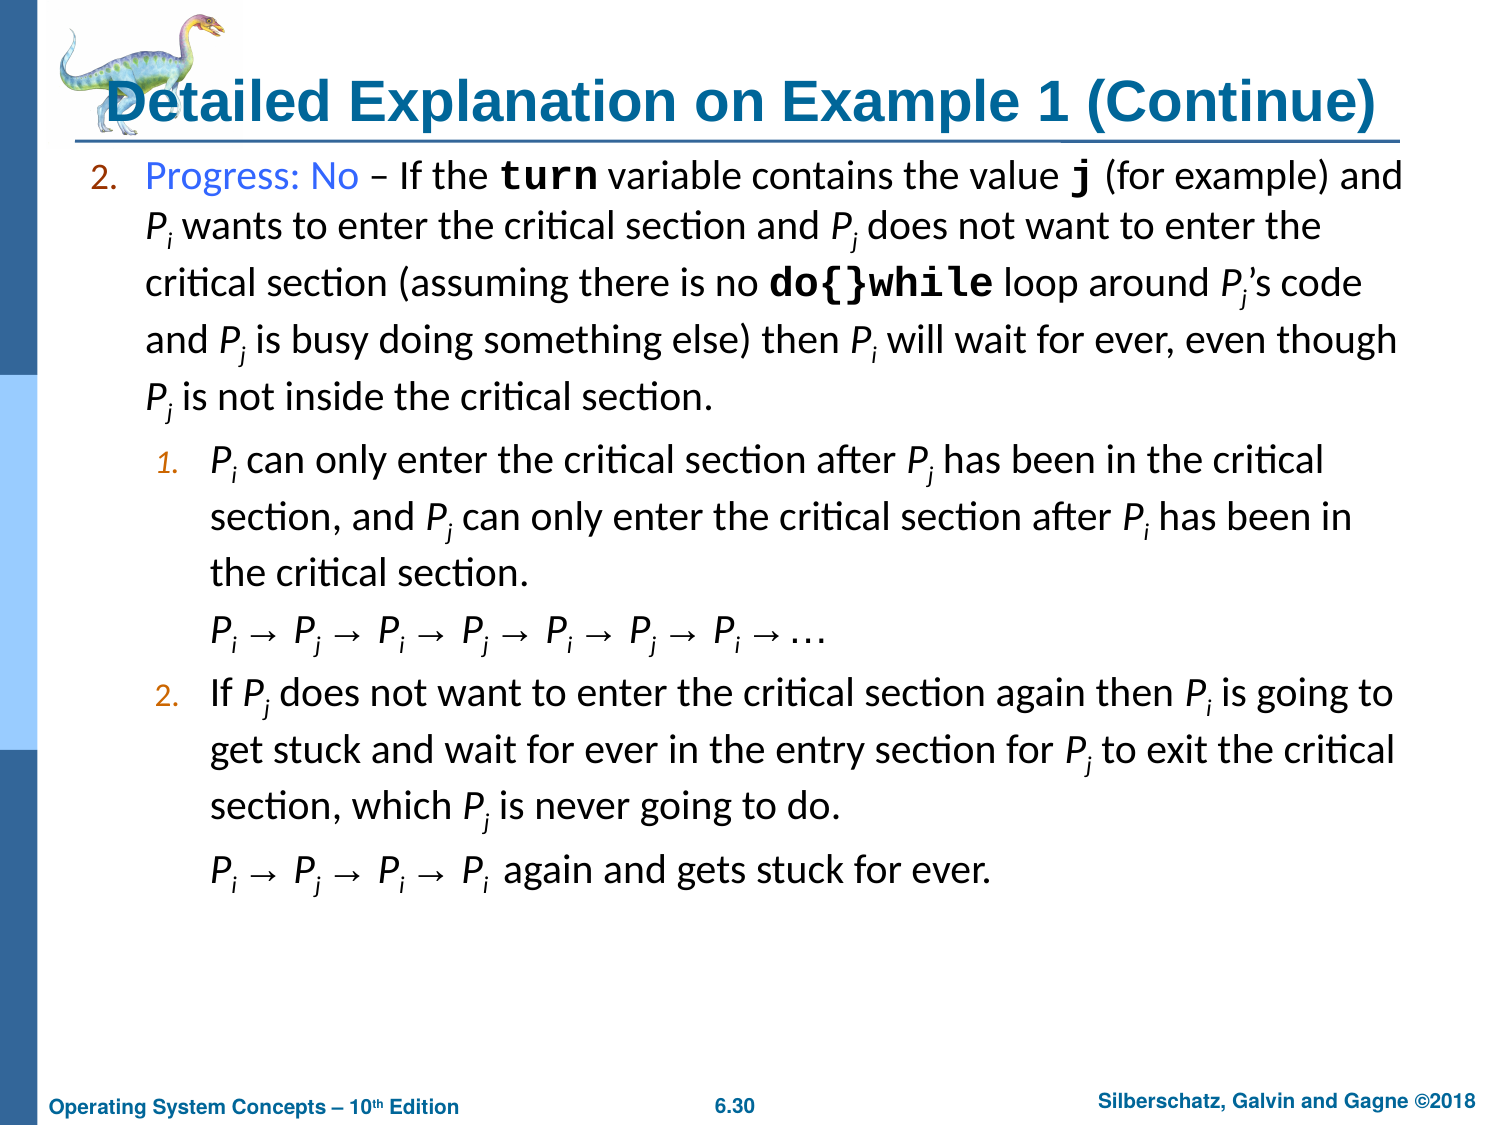

# Detailed Explanation on Example 1 (Continue)
Progress: No – If the turn variable contains the value j (for example) and Pi wants to enter the critical section and Pj does not want to enter the critical section (assuming there is no do{}while loop around Pj’s code and Pj is busy doing something else) then Pi will wait for ever, even though Pj is not inside the critical section.
Pi can only enter the critical section after Pj has been in the critical section, and Pj can only enter the critical section after Pi has been in the critical section.
Pi → Pj → Pi → Pj → Pi → Pj → Pi →…
If Pj does not want to enter the critical section again then Pi is going to get stuck and wait for ever in the entry section for Pj to exit the critical section, which Pj is never going to do.
Pi → Pj → Pi → Pi  again and gets stuck for ever.